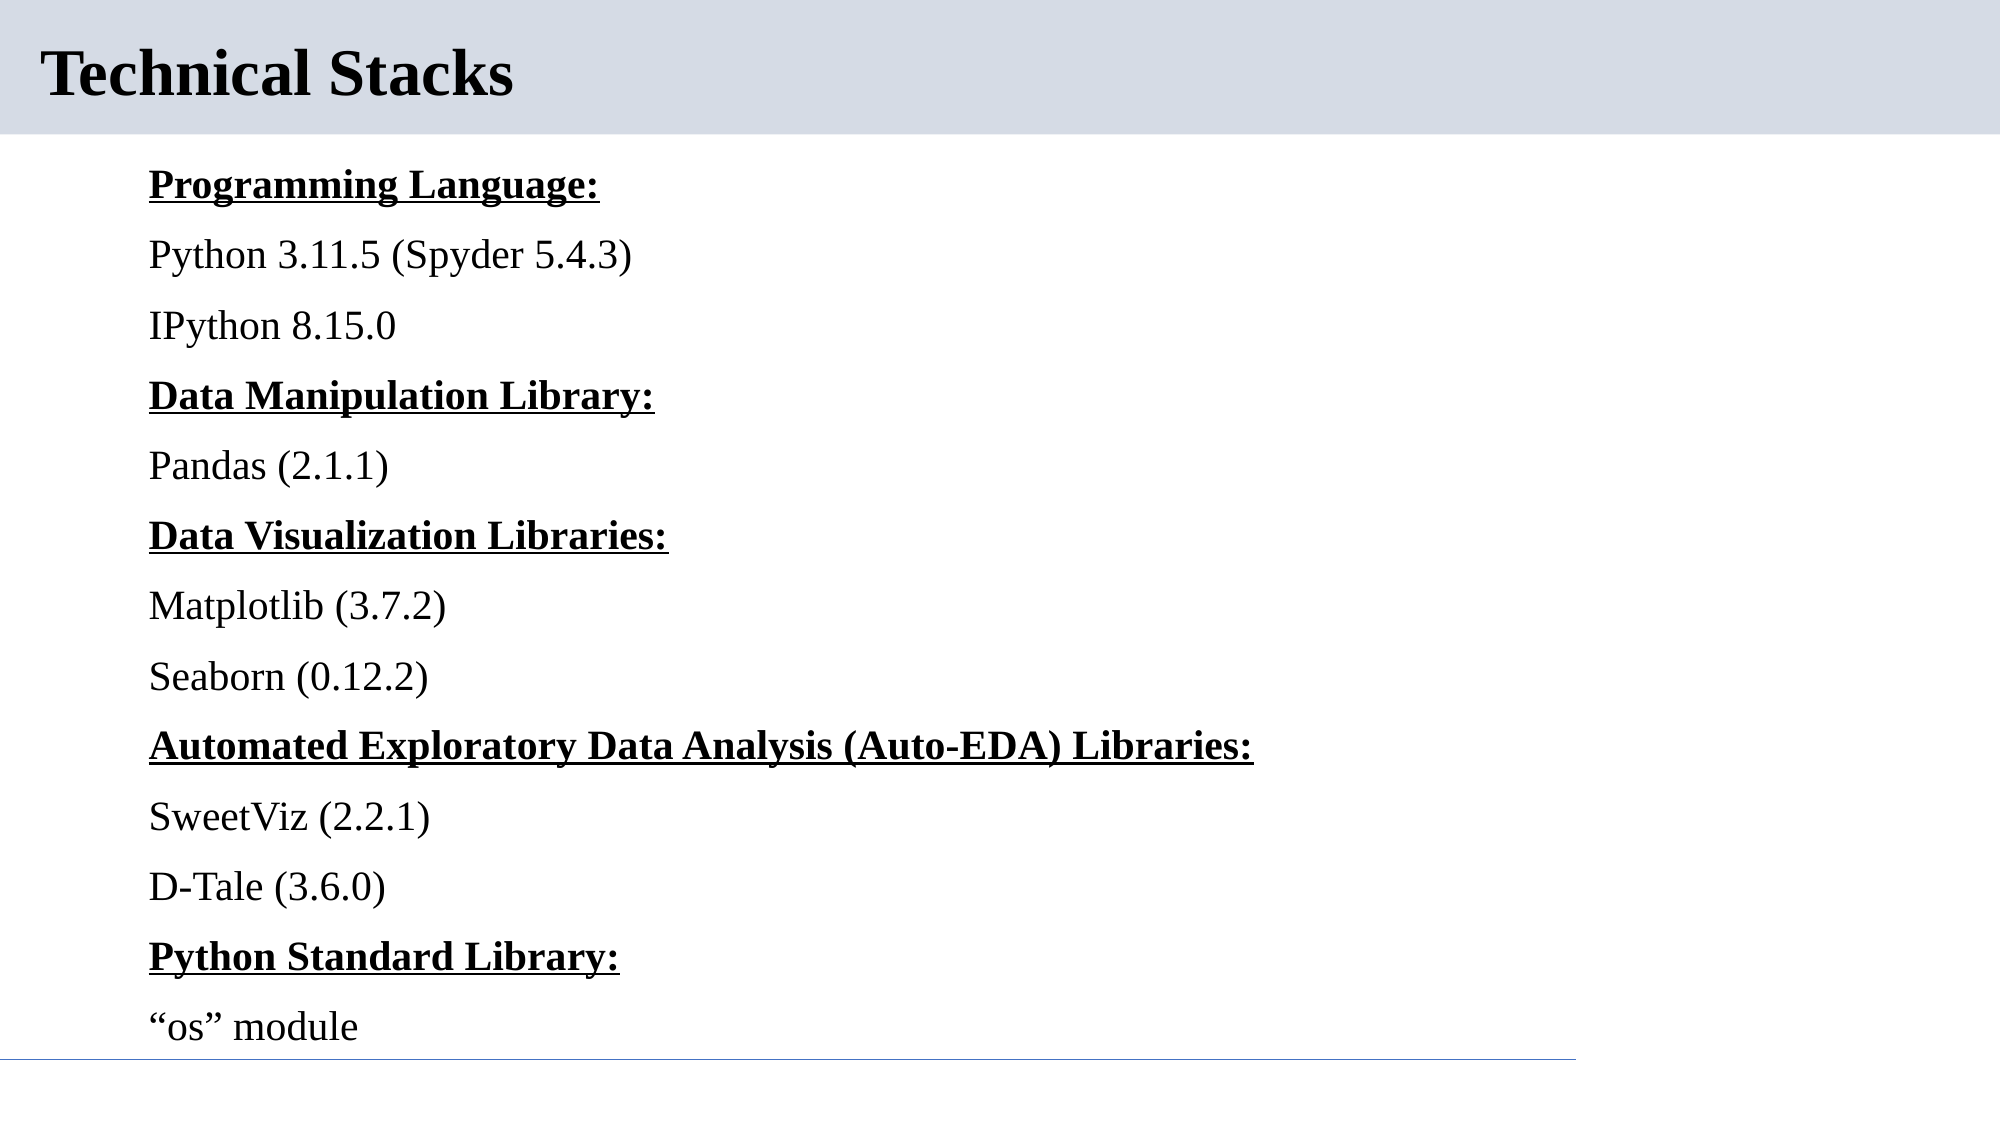

# Technical Stacks
Programming Language:
Python 3.11.5 (Spyder 5.4.3)
IPython 8.15.0
Data Manipulation Library:
Pandas (2.1.1)
Data Visualization Libraries:
Matplotlib (3.7.2)
Seaborn (0.12.2)
Automated Exploratory Data Analysis (Auto-EDA) Libraries:
SweetViz (2.2.1)
D-Tale (3.6.0)
Python Standard Library:
“os” module